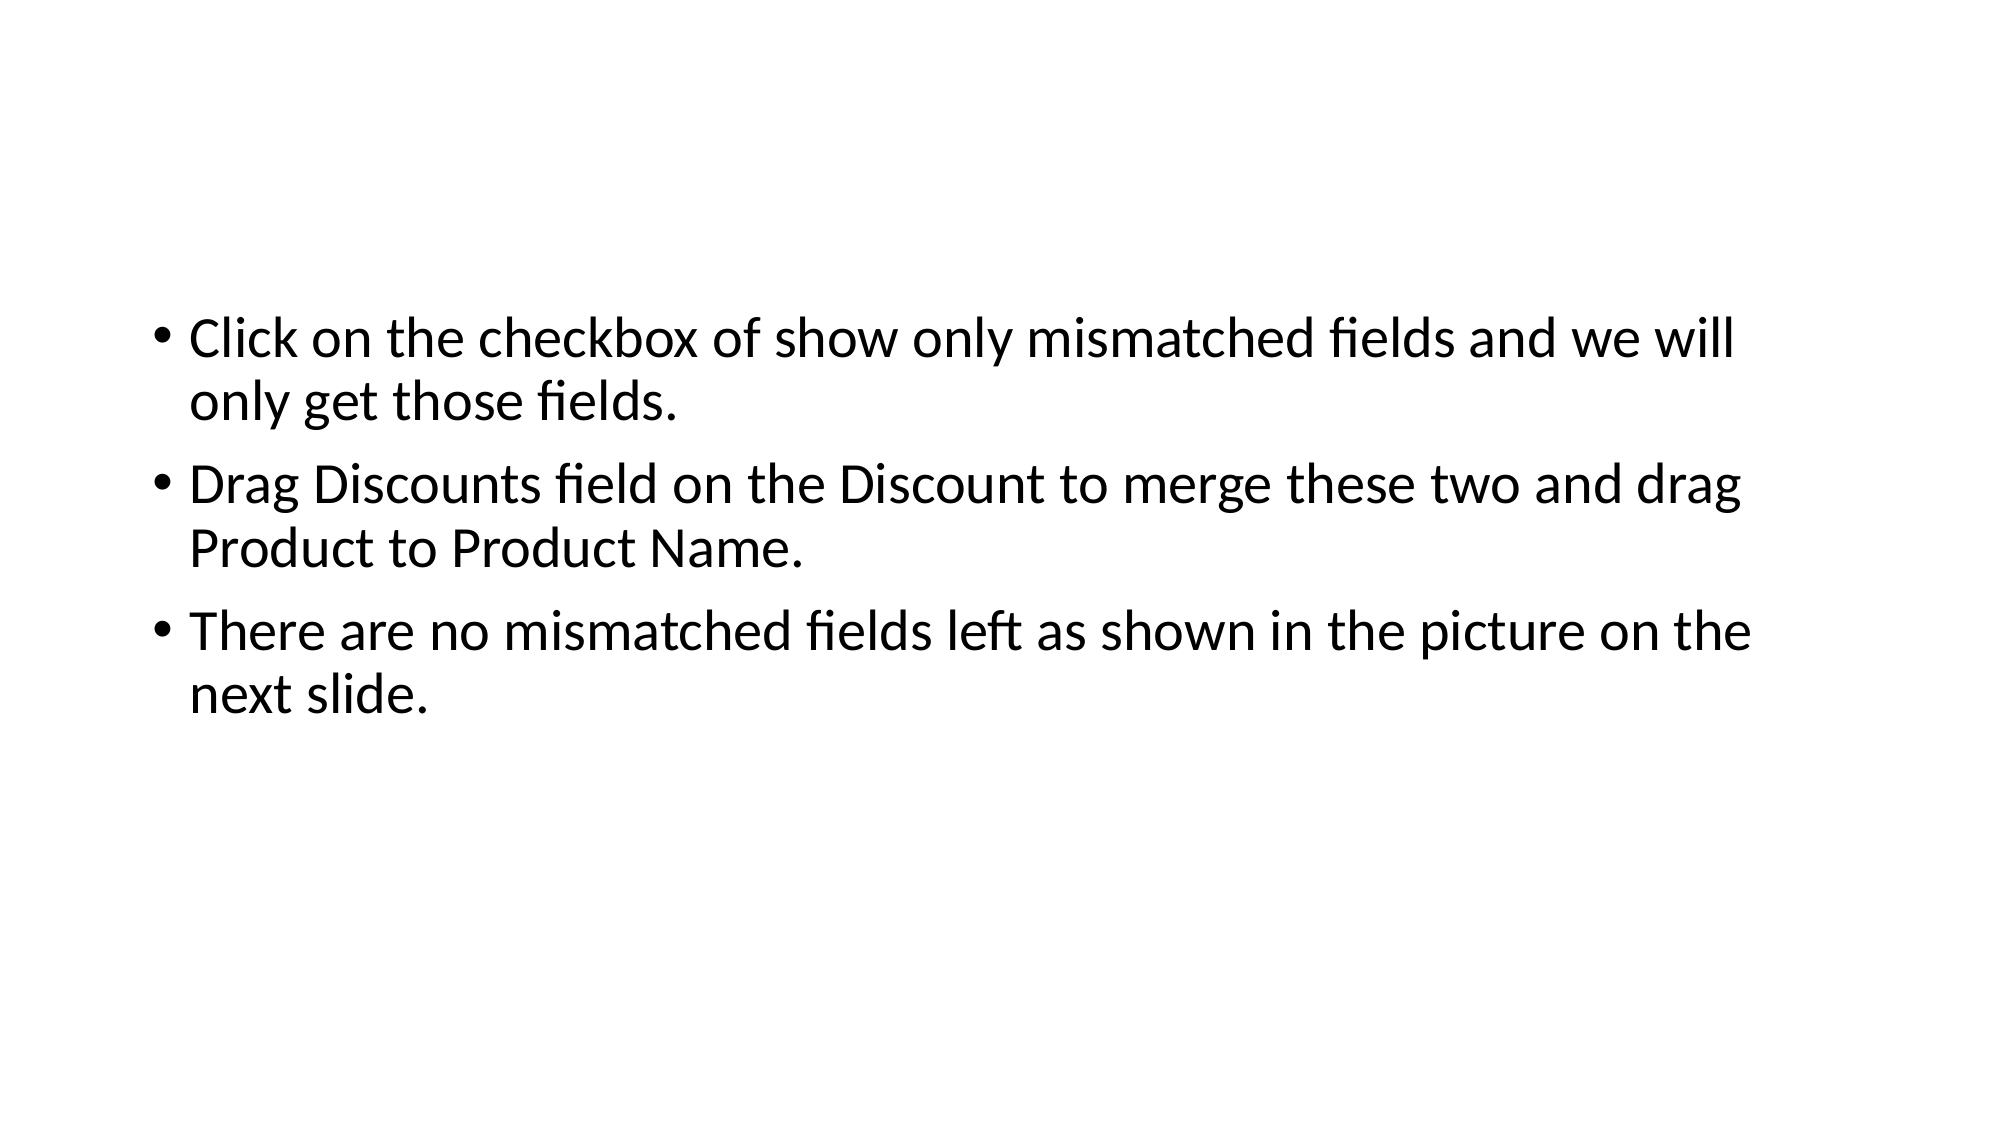

#
Click on the checkbox of show only mismatched fields and we will only get those fields.
Drag Discounts field on the Discount to merge these two and drag Product to Product Name.
There are no mismatched fields left as shown in the picture on the next slide.